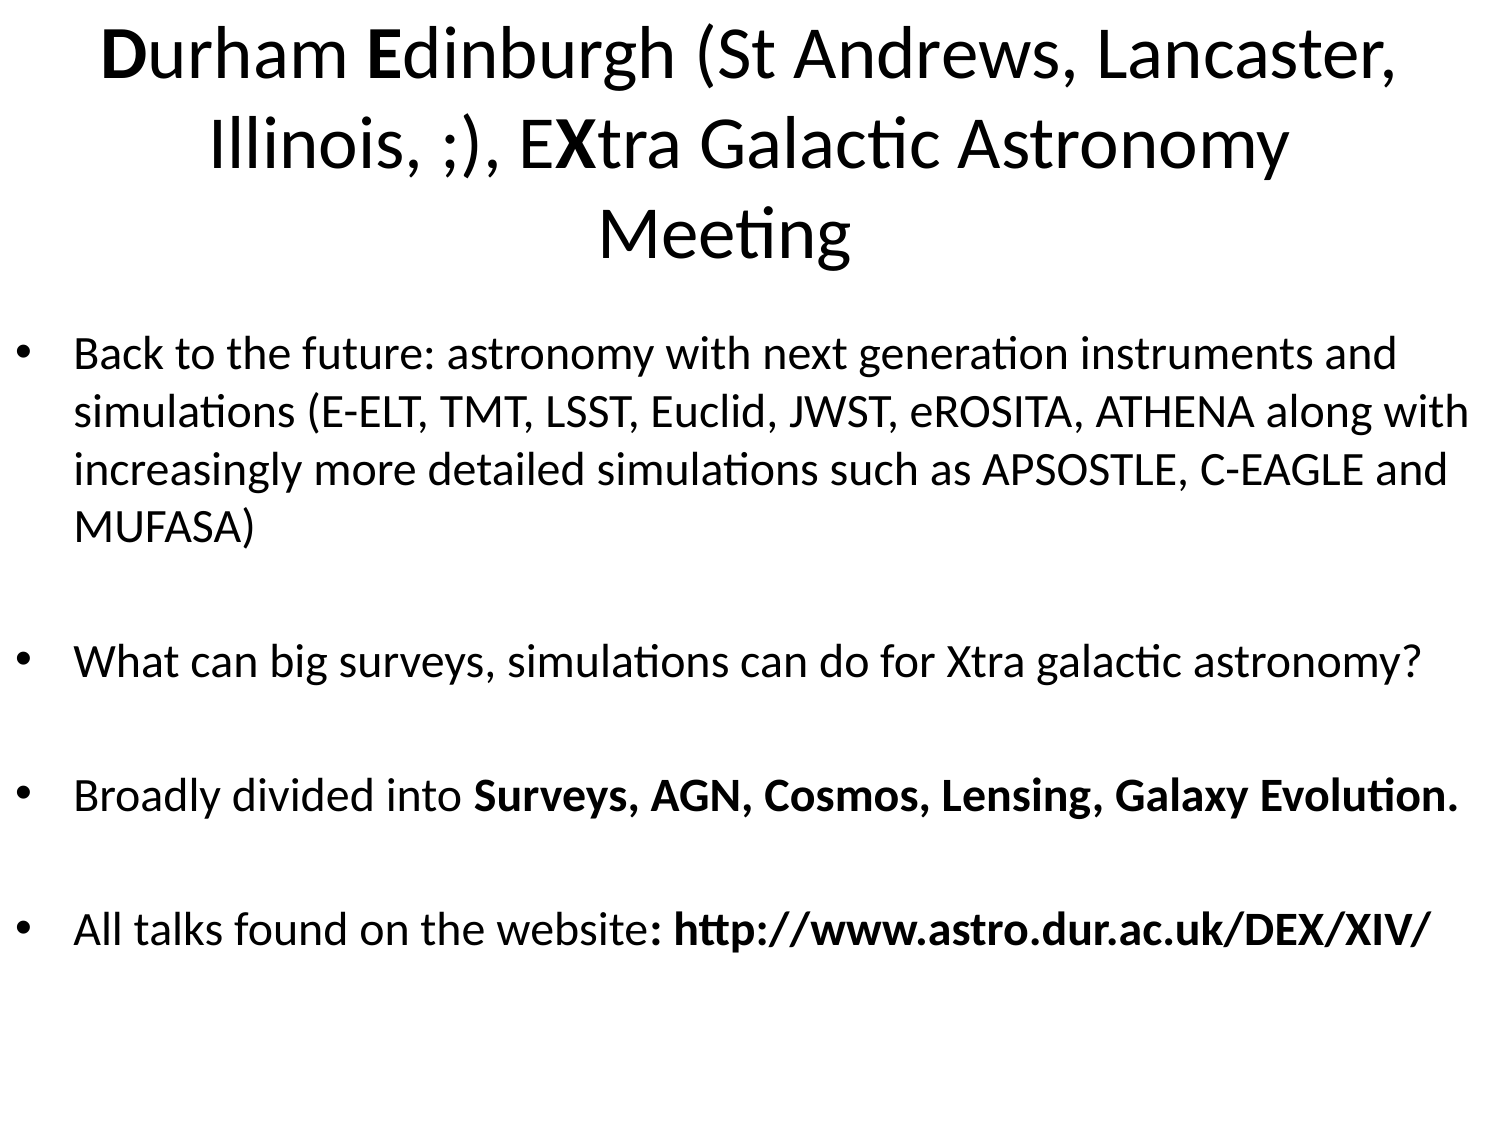

# Durham Edinburgh (St Andrews, Lancaster, Illinois, ;), EXtra Galactic Astronomy Meeting
Back to the future: astronomy with next generation instruments and simulations (E-ELT, TMT, LSST, Euclid, JWST, eROSITA, ATHENA along with increasingly more detailed simulations such as APSOSTLE, C-EAGLE and MUFASA)

What can big surveys, simulations can do for Xtra galactic astronomy?

Broadly divided into Surveys, AGN, Cosmos, Lensing, Galaxy Evolution.

All talks found on the website: http://www.astro.dur.ac.uk/DEX/XIV/